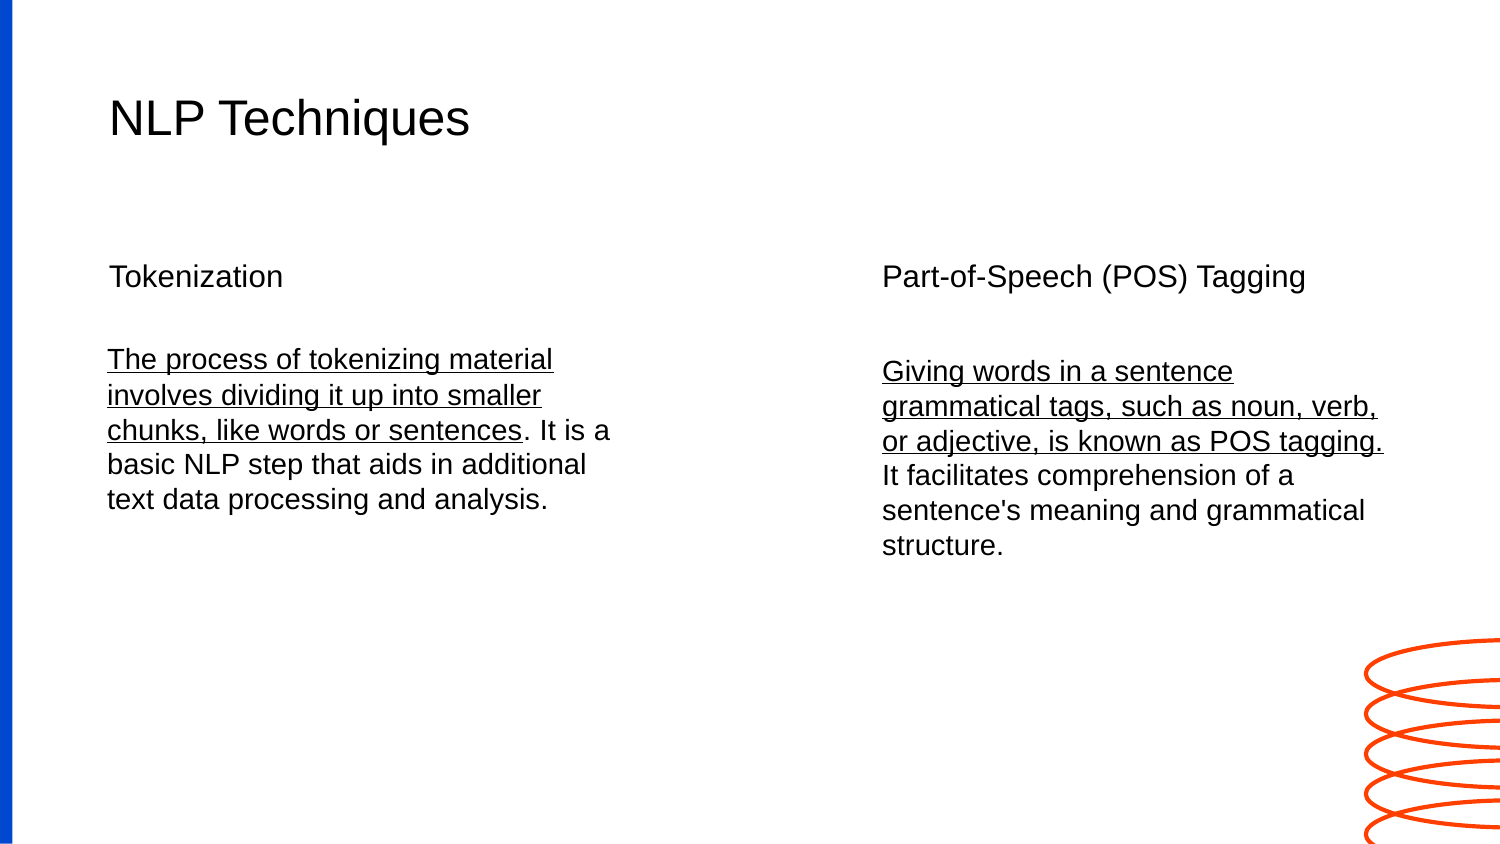

# NLP Techniques
Tokenization
Part-of-Speech (POS) Tagging
The process of tokenizing material involves dividing it up into smaller chunks, like words or sentences. It is a basic NLP step that aids in additional text data processing and analysis.

Giving words in a sentence grammatical tags, such as noun, verb, or adjective, is known as POS tagging. It facilitates comprehension of a sentence's meaning and grammatical structure.